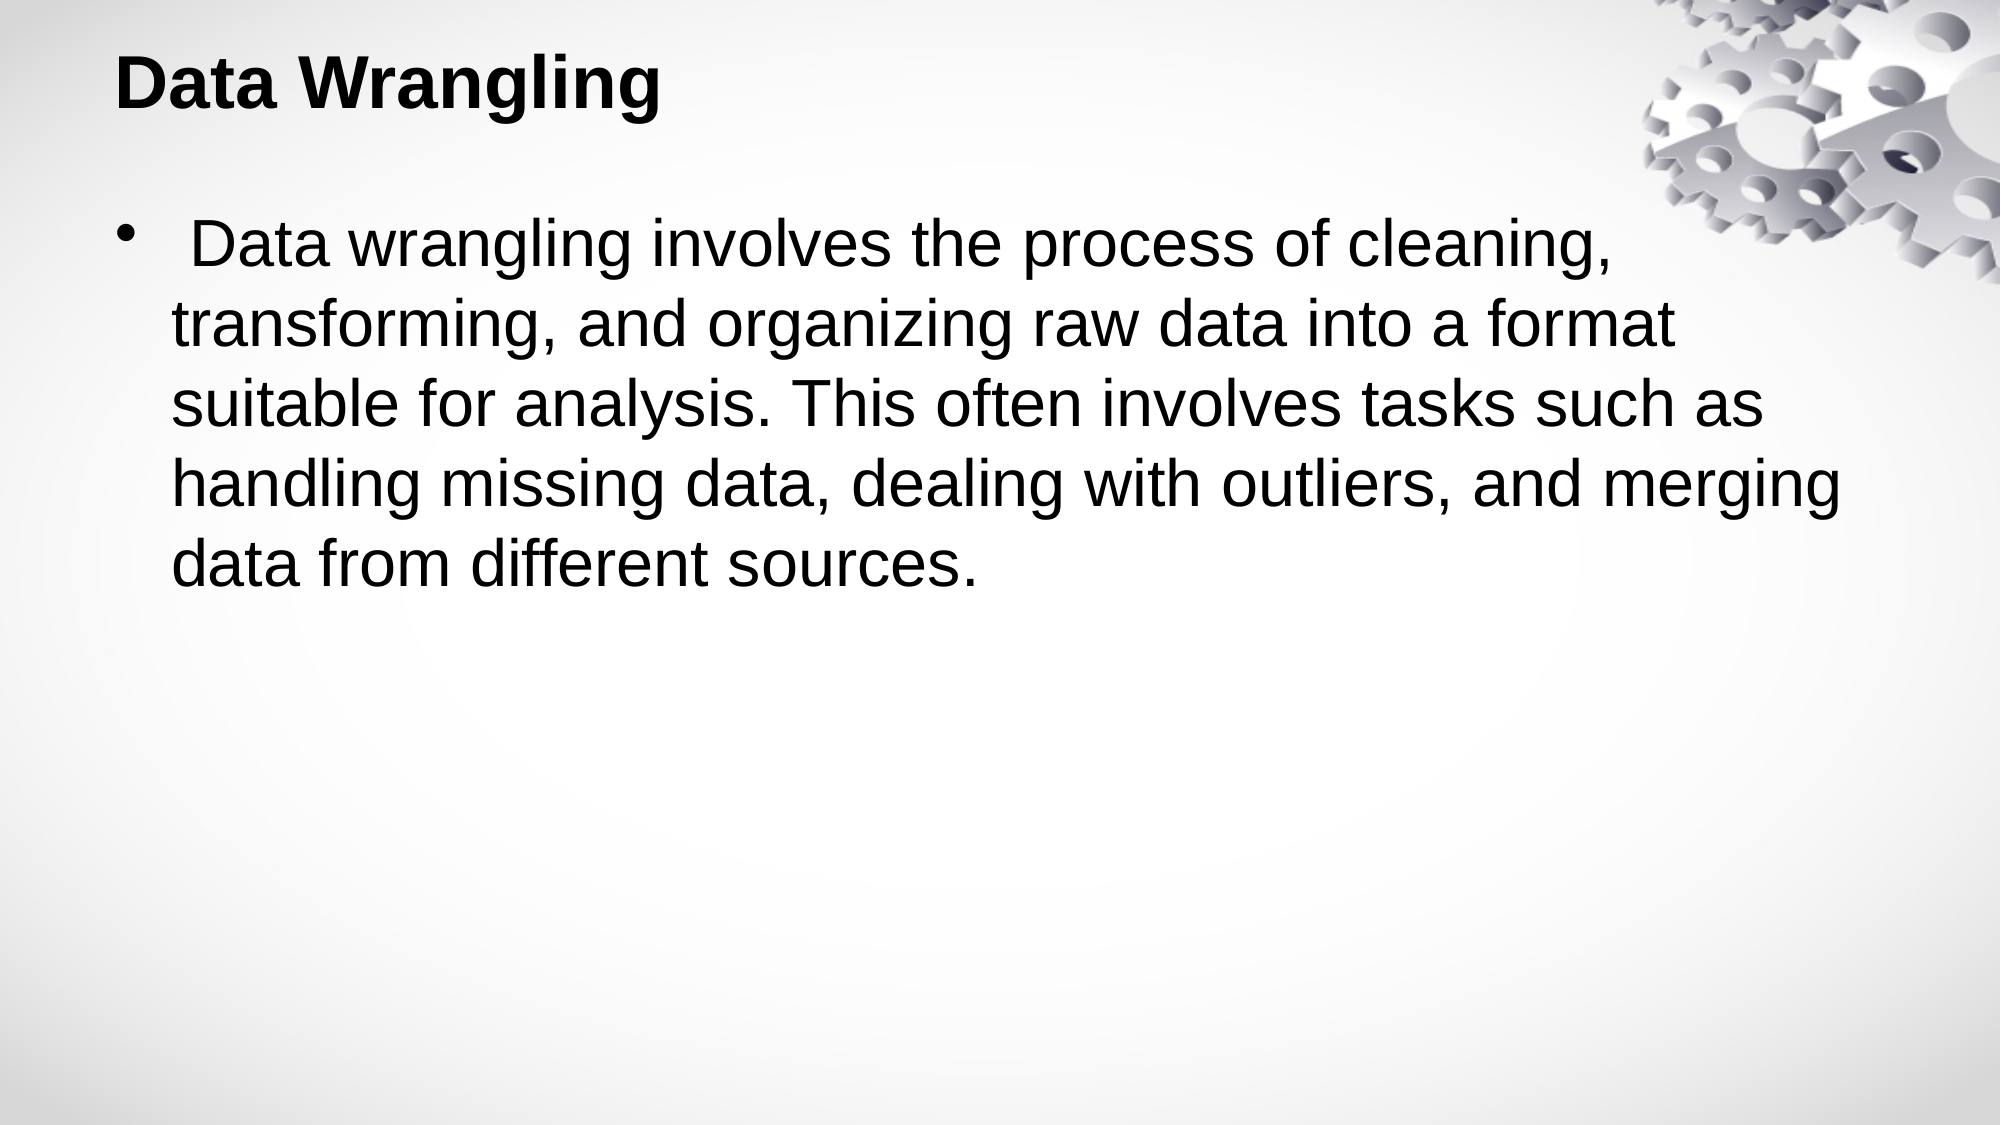

# Data Wrangling
 Data wrangling involves the process of cleaning, transforming, and organizing raw data into a format suitable for analysis. This often involves tasks such as handling missing data, dealing with outliers, and merging data from different sources.